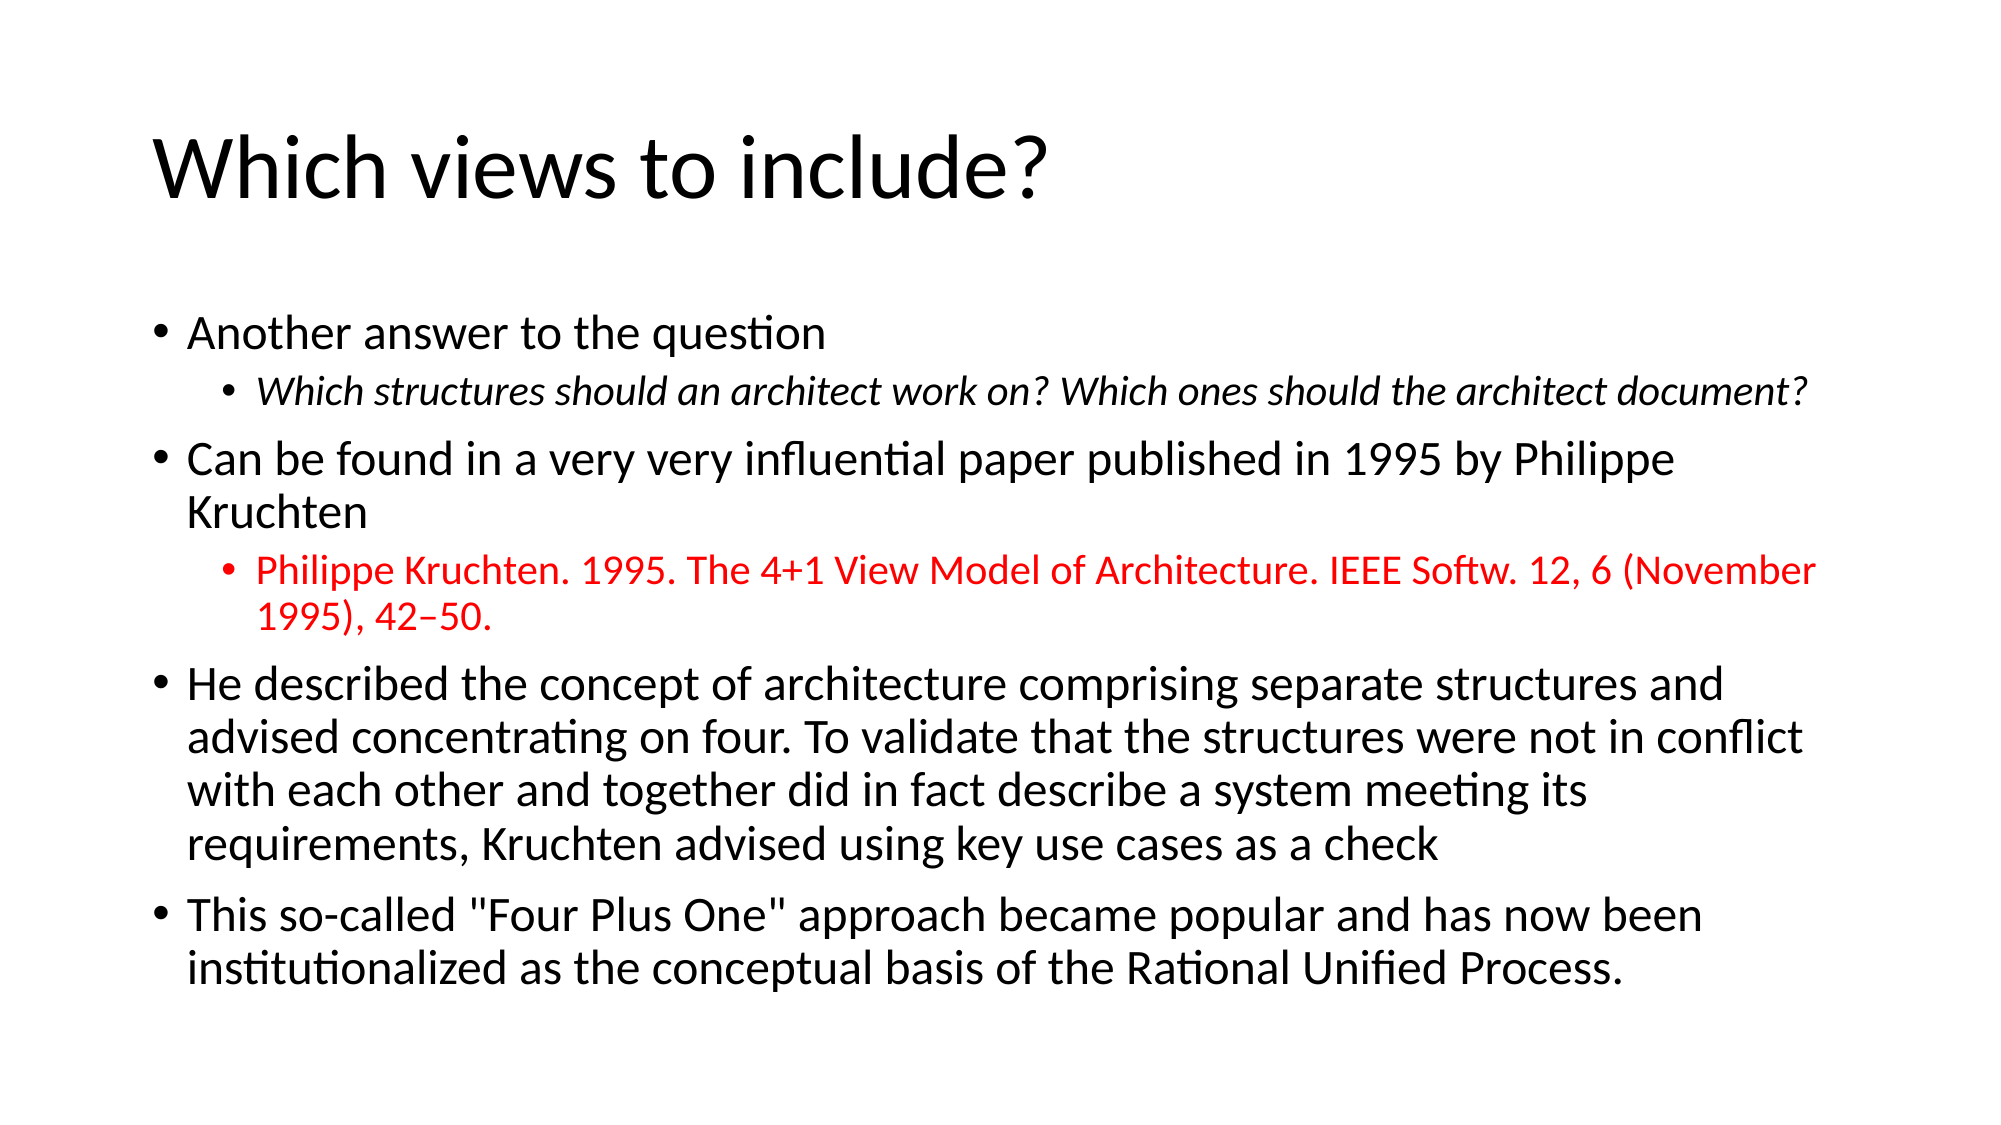

# Which views to include?
Another answer to the question
Which structures should an architect work on? Which ones should the architect document?
Can be found in a very very influential paper published in 1995 by Philippe Kruchten
Philippe Kruchten. 1995. The 4+1 View Model of Architecture. IEEE Softw. 12, 6 (November 1995), 42–50.
He described the concept of architecture comprising separate structures and advised concentrating on four. To validate that the structures were not in conflict with each other and together did in fact describe a system meeting its requirements, Kruchten advised using key use cases as a check
This so-called "Four Plus One" approach became popular and has now been institutionalized as the conceptual basis of the Rational Unified Process.